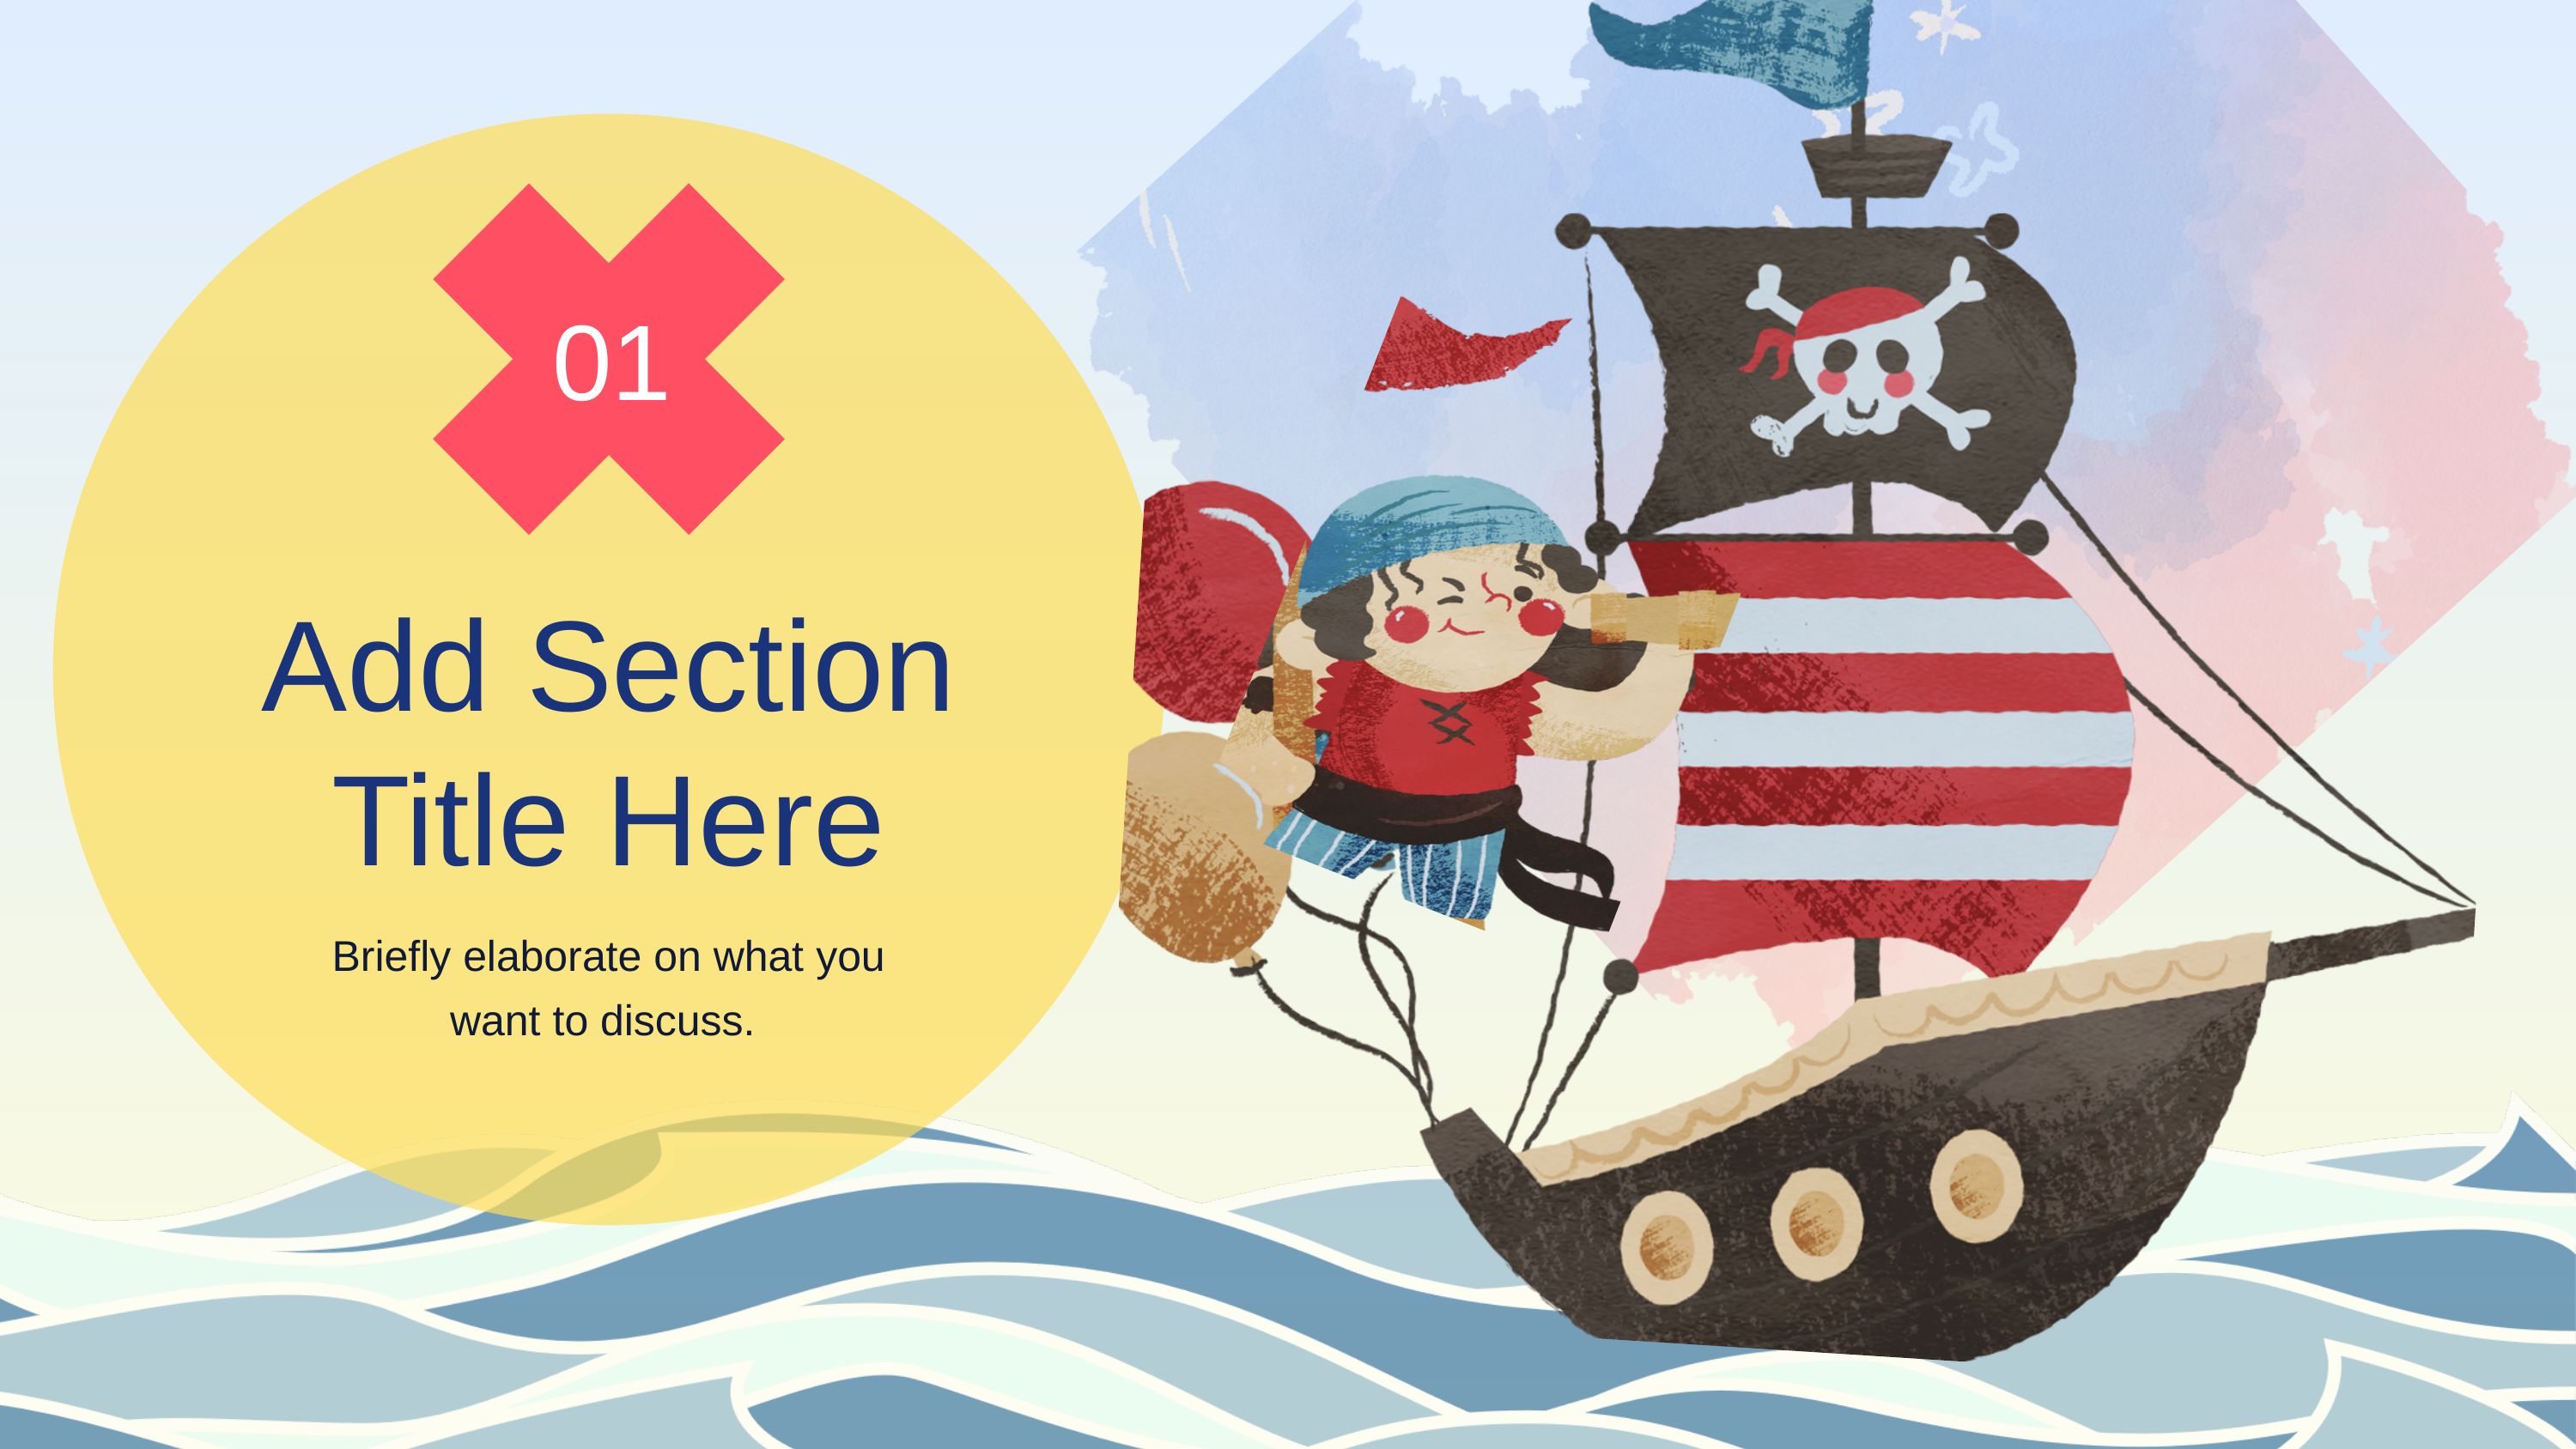

01

Add Section Title Here
Briefly elaborate on what you want to discuss.